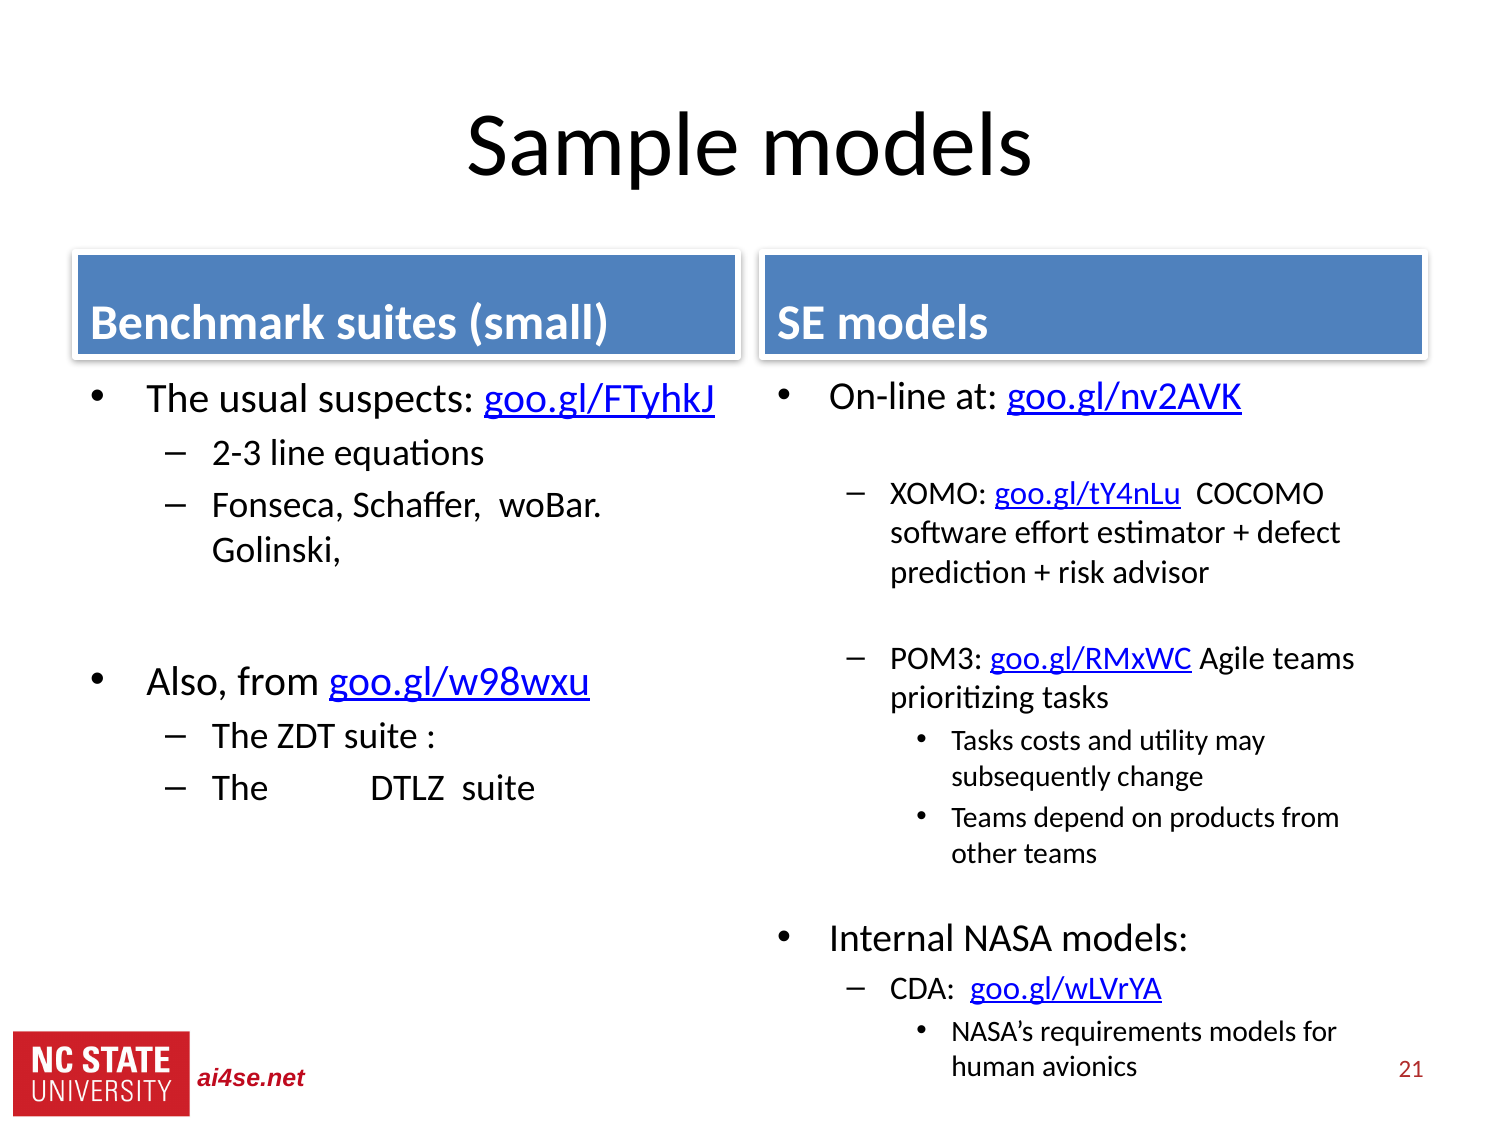

# Sample models
Benchmark suites (small)
SE models
On-line at: goo.gl/nv2AVK
XOMO: goo.gl/tY4nLu  COCOMO software effort estimator + defect prediction + risk advisor
POM3: goo.gl/RMxWC Agile teams prioritizing tasks
Tasks costs and utility may subsequently change
Teams depend on products from other teams
Internal NASA models:
CDA:  goo.gl/wLVrYA
NASA’s requirements models for human avionics
The usual suspects: goo.gl/FTyhkJ
2-3 line equations
Fonseca, Schaffer,  woBar. Golinski,

Also, from goo.gl/w98wxu
The ZDT suite :
The	 DTLZ  suite